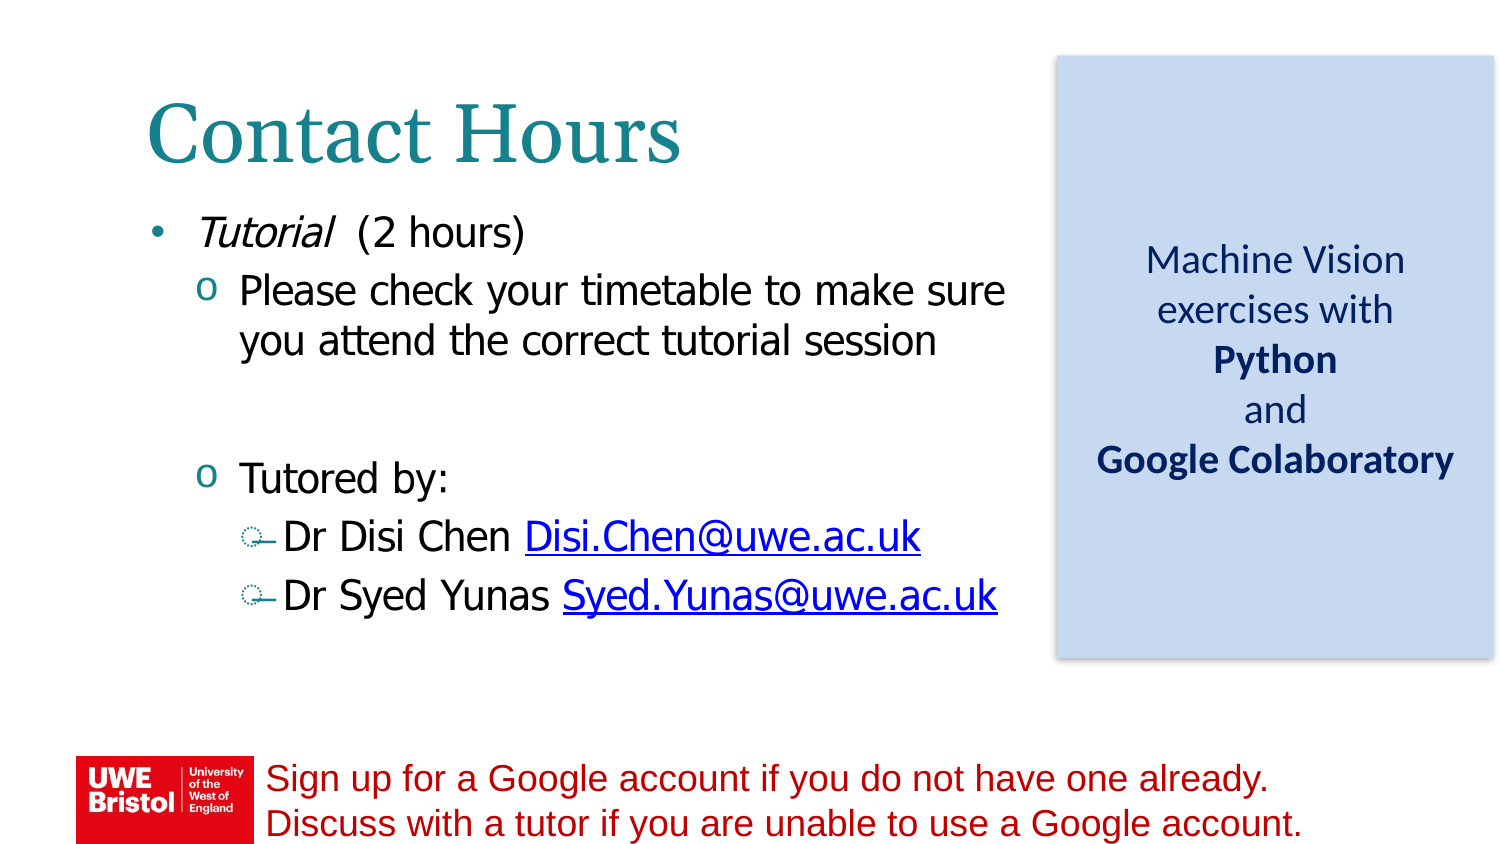

Machine Vision exercises with
Python
and
Google Colaboratory
Contact Hours
Tutorial  (2 hours)
Please check your timetable to make sure you attend the correct tutorial session

Tutored by:
Dr Disi Chen Disi.Chen@uwe.ac.uk
Dr Syed Yunas Syed.Yunas@uwe.ac.uk

Sign up for a Google account if you do not have one already.
Discuss with a tutor if you are unable to use a Google account.